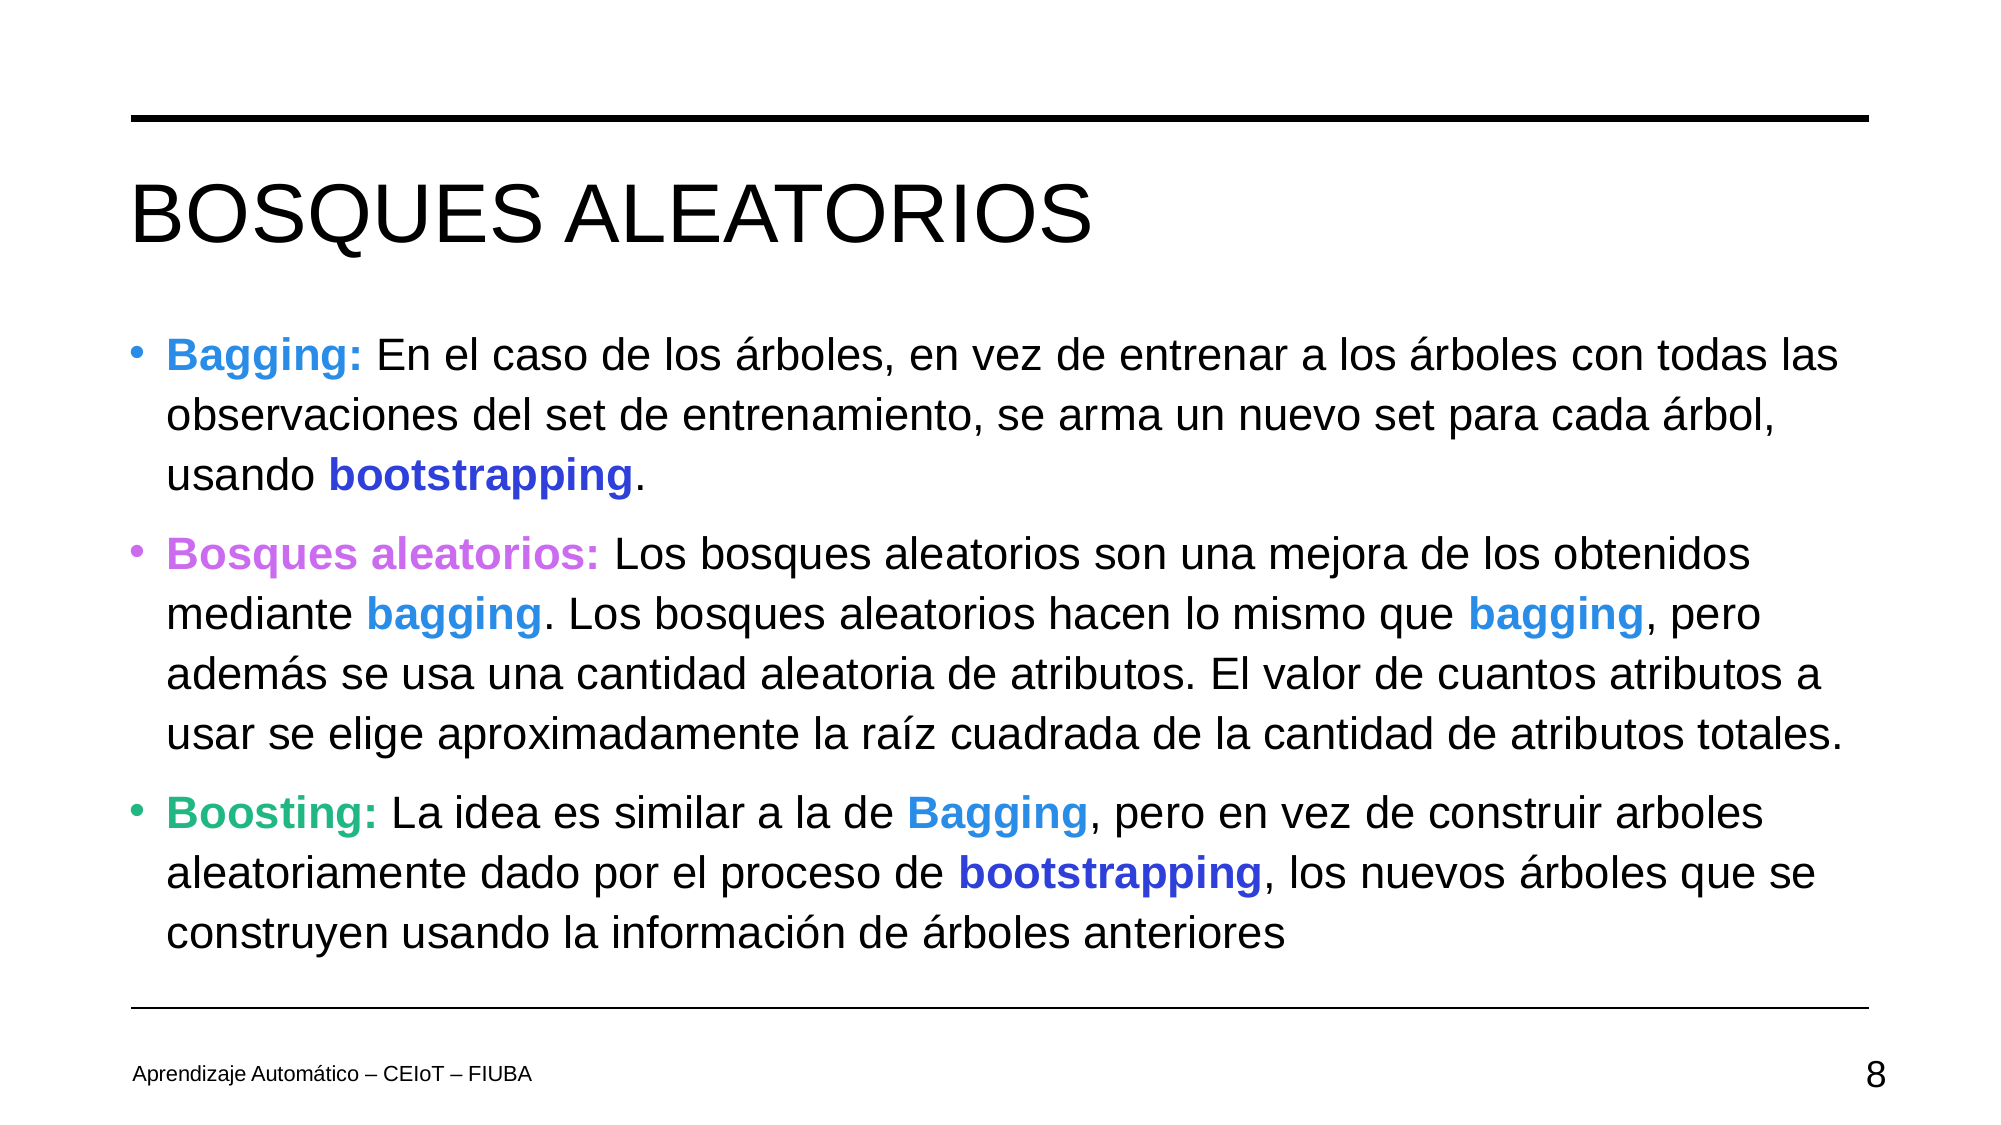

# Bosques Aleatorios
Bagging: En el caso de los árboles, en vez de entrenar a los árboles con todas las observaciones del set de entrenamiento, se arma un nuevo set para cada árbol, usando bootstrapping.
Bosques aleatorios: Los bosques aleatorios son una mejora de los obtenidos mediante bagging. Los bosques aleatorios hacen lo mismo que bagging, pero además se usa una cantidad aleatoria de atributos. El valor de cuantos atributos a usar se elige aproximadamente la raíz cuadrada de la cantidad de atributos totales.
Boosting: La idea es similar a la de Bagging, pero en vez de construir arboles aleatoriamente dado por el proceso de bootstrapping, los nuevos árboles que se construyen usando la información de árboles anteriores

Aprendizaje Automático – CEIoT – FIUBA
8